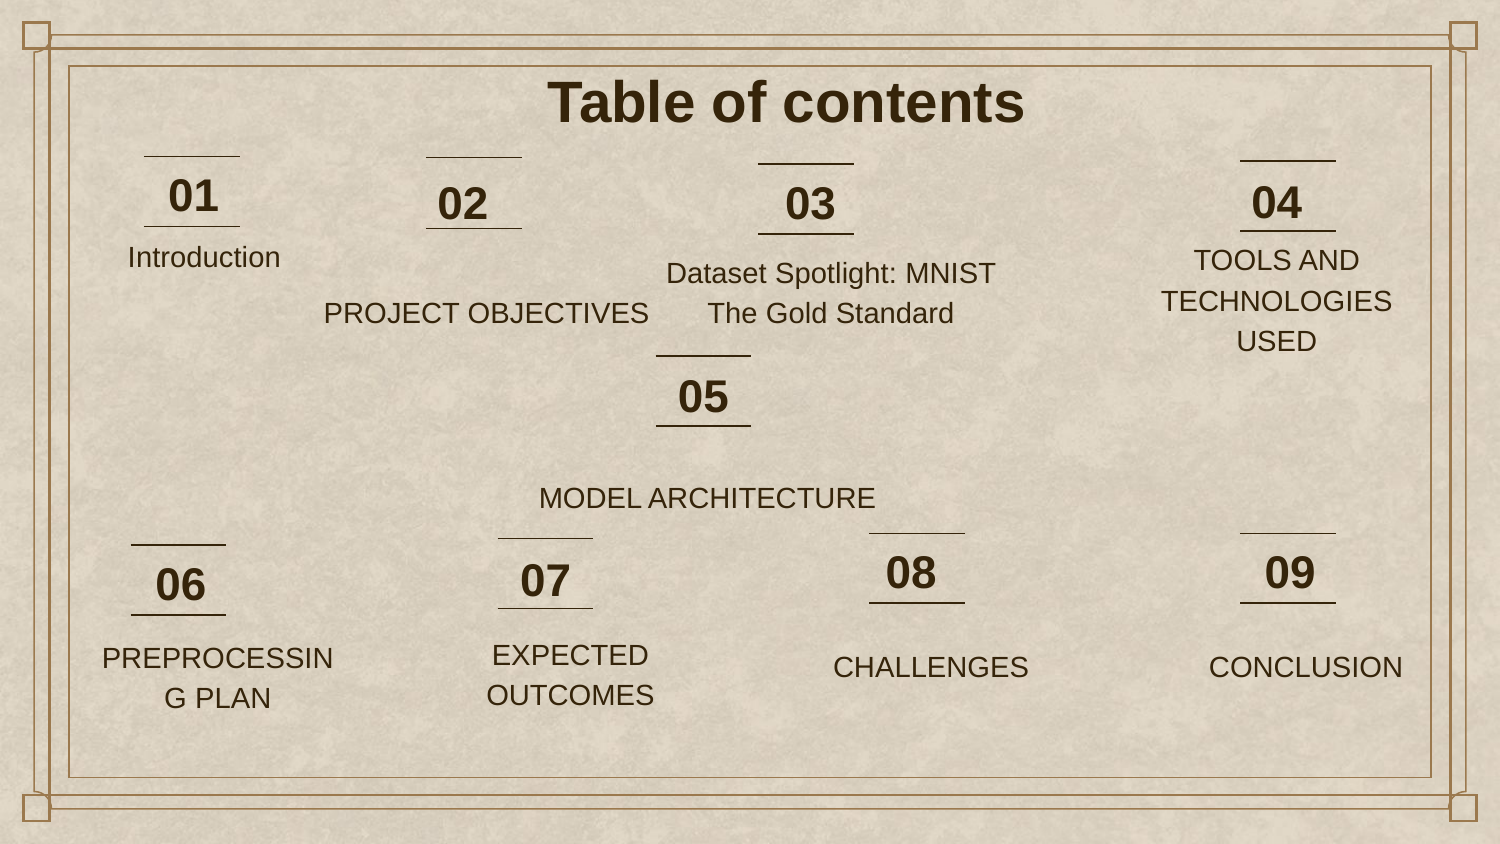

# Table of contents
01
04
03
02
Introduction
TOOLS AND TECHNOLOGIES USED
Dataset Spotlight: MNIST The Gold Standard
PROJECT OBJECTIVES

05
MODEL ARCHITECTURE
09
07
06
08
CHALLENGES
CONCLUSION
EXPECTED OUTCOMES
PREPROCESSING PLAN